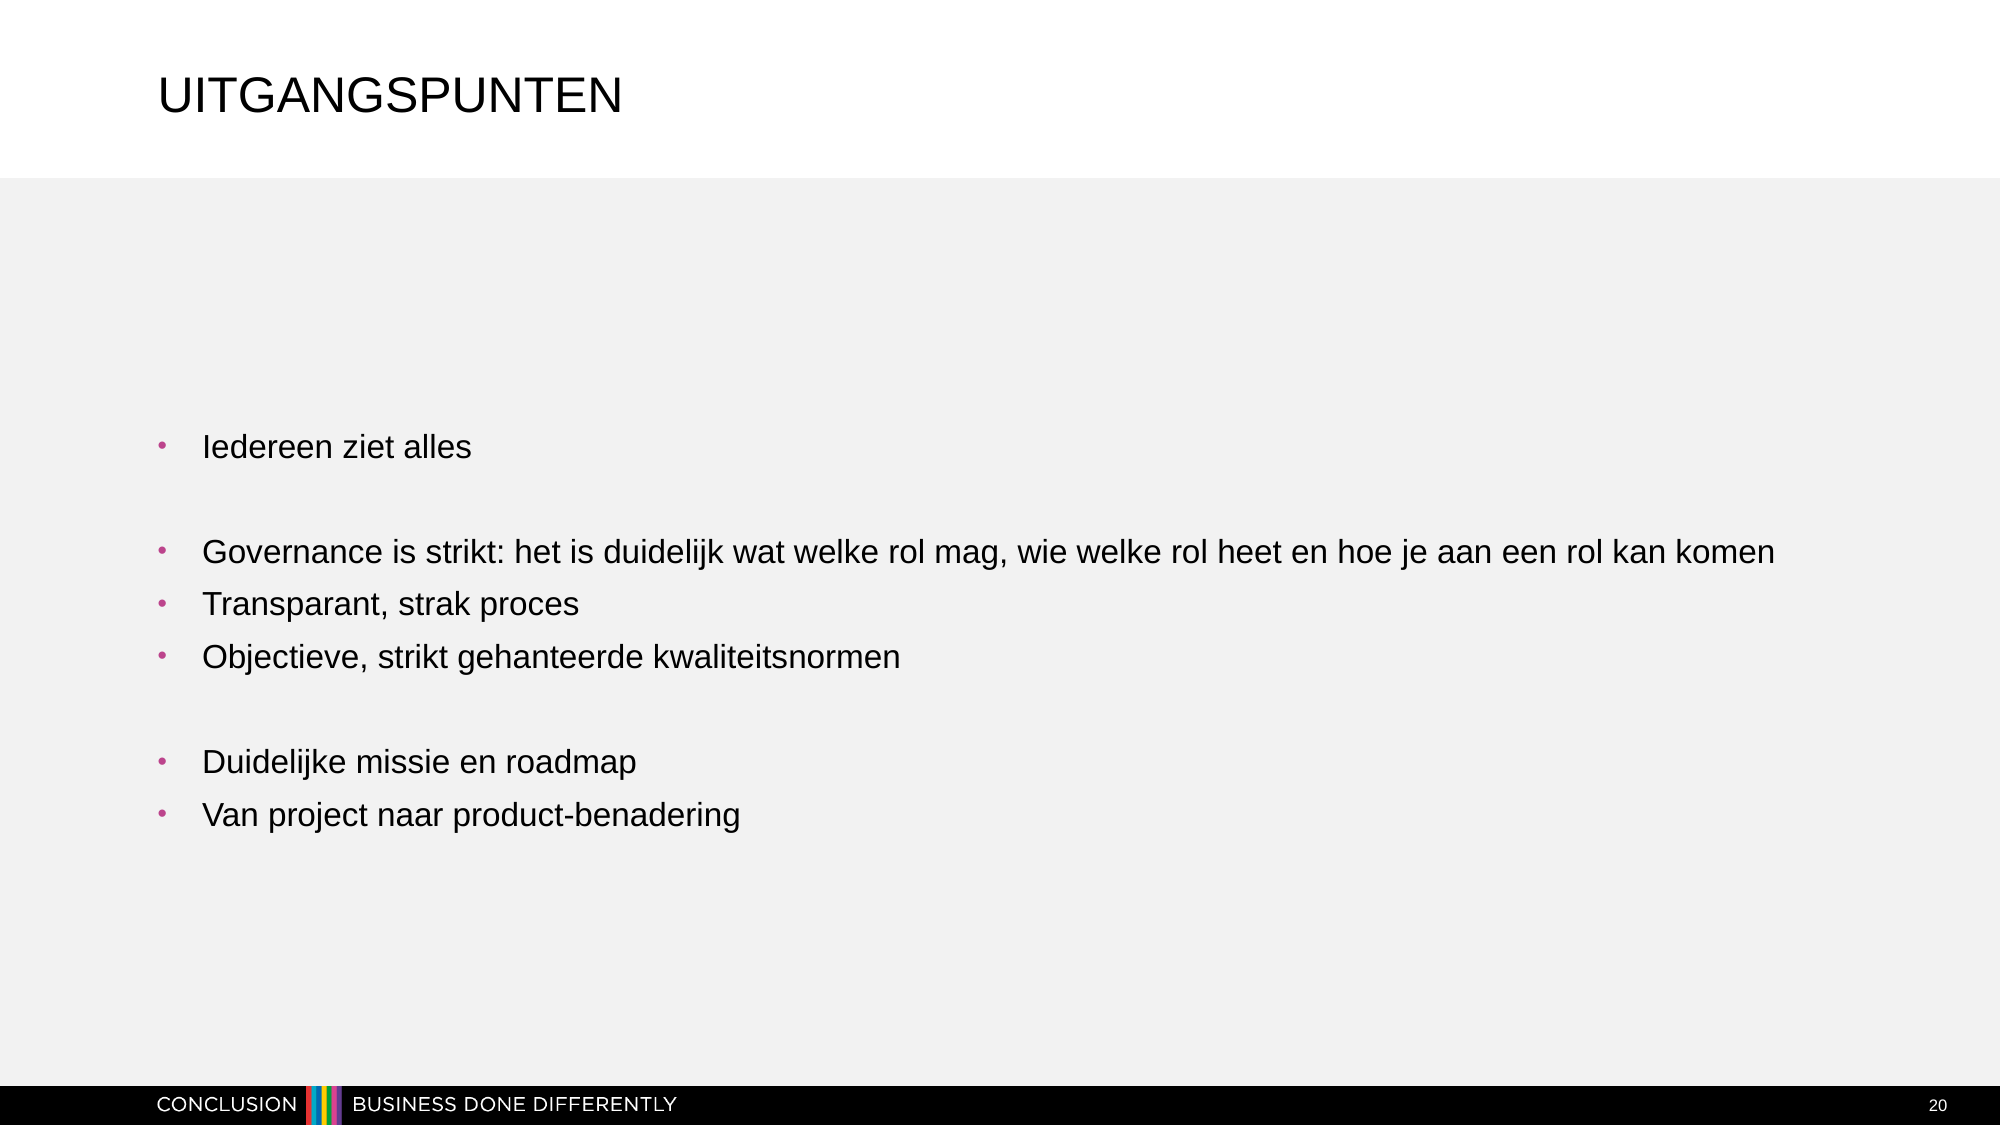

# uitgangspunten
Iedereen ziet alles

Governance is strikt: het is duidelijk wat welke rol mag, wie welke rol heet en hoe je aan een rol kan komen
Transparant, strak proces
Objectieve, strikt gehanteerde kwaliteitsnormen

Duidelijke missie en roadmap
Van project naar product-benadering

20